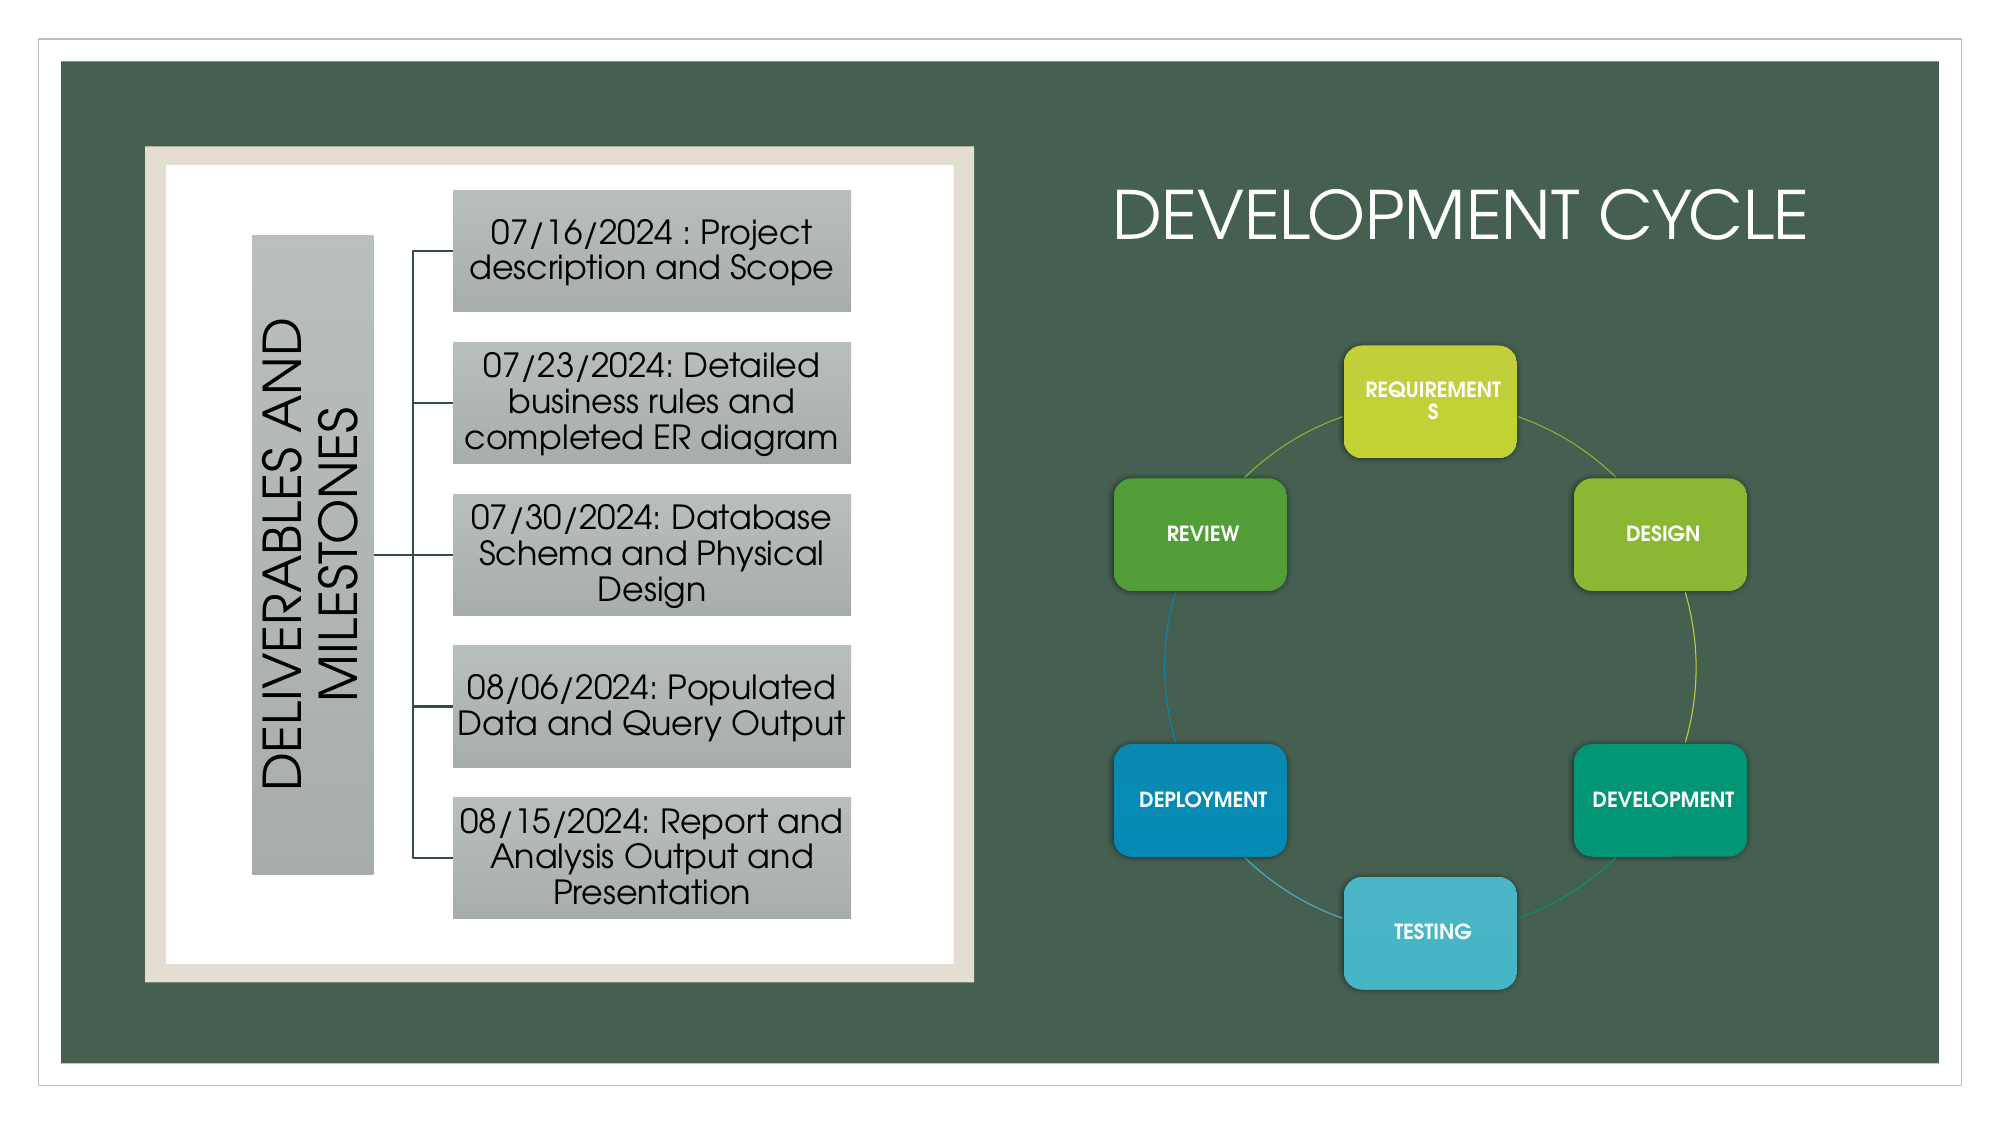

# DEVELOPMENT CYCLE

DELIVERABLES AND MILESTONES
07/16/2024 : Project description and Scope
07/23/2024: Detailed business rules and completed ER diagram
07/30/2024: Database Schema and Physical Design
08/06/2024: Populated Data and Query Output
08/15/2024: Report and Analysis Output and Presentation
REQUIREMENTS
DESIGN
DEVELOPMENT
TESTING
DEPLOYMENT
REVIEW